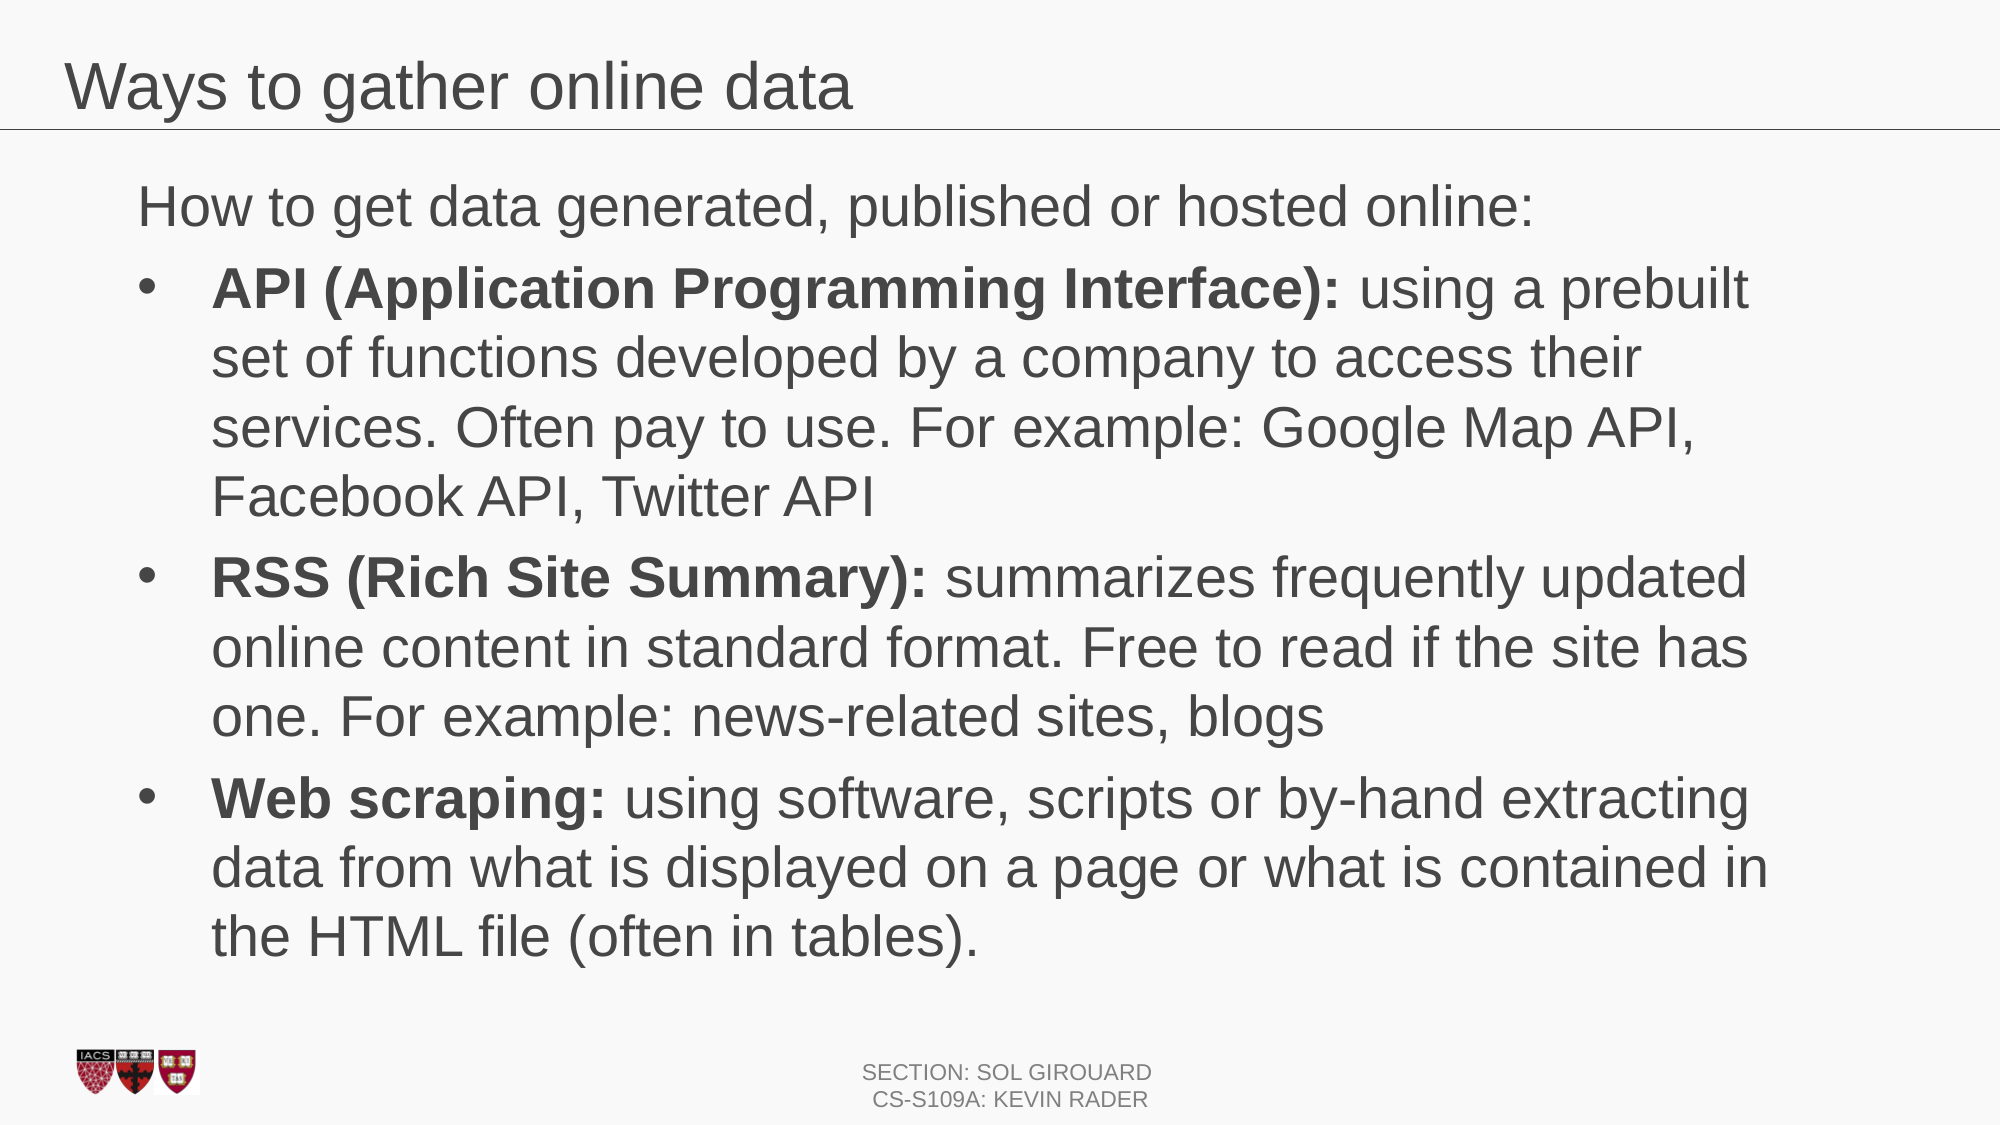

# Ways to gather online data
How to get data generated, published or hosted online:
API (Application Programming Interface): using a prebuilt set of functions developed by a company to access their services. Often pay to use. For example: Google Map API, Facebook API, Twitter API
RSS (Rich Site Summary): summarizes frequently updated online content in standard format. Free to read if the site has one. For example: news-related sites, blogs
Web scraping: using software, scripts or by-hand extracting data from what is displayed on a page or what is contained in the HTML file (often in tables).
16